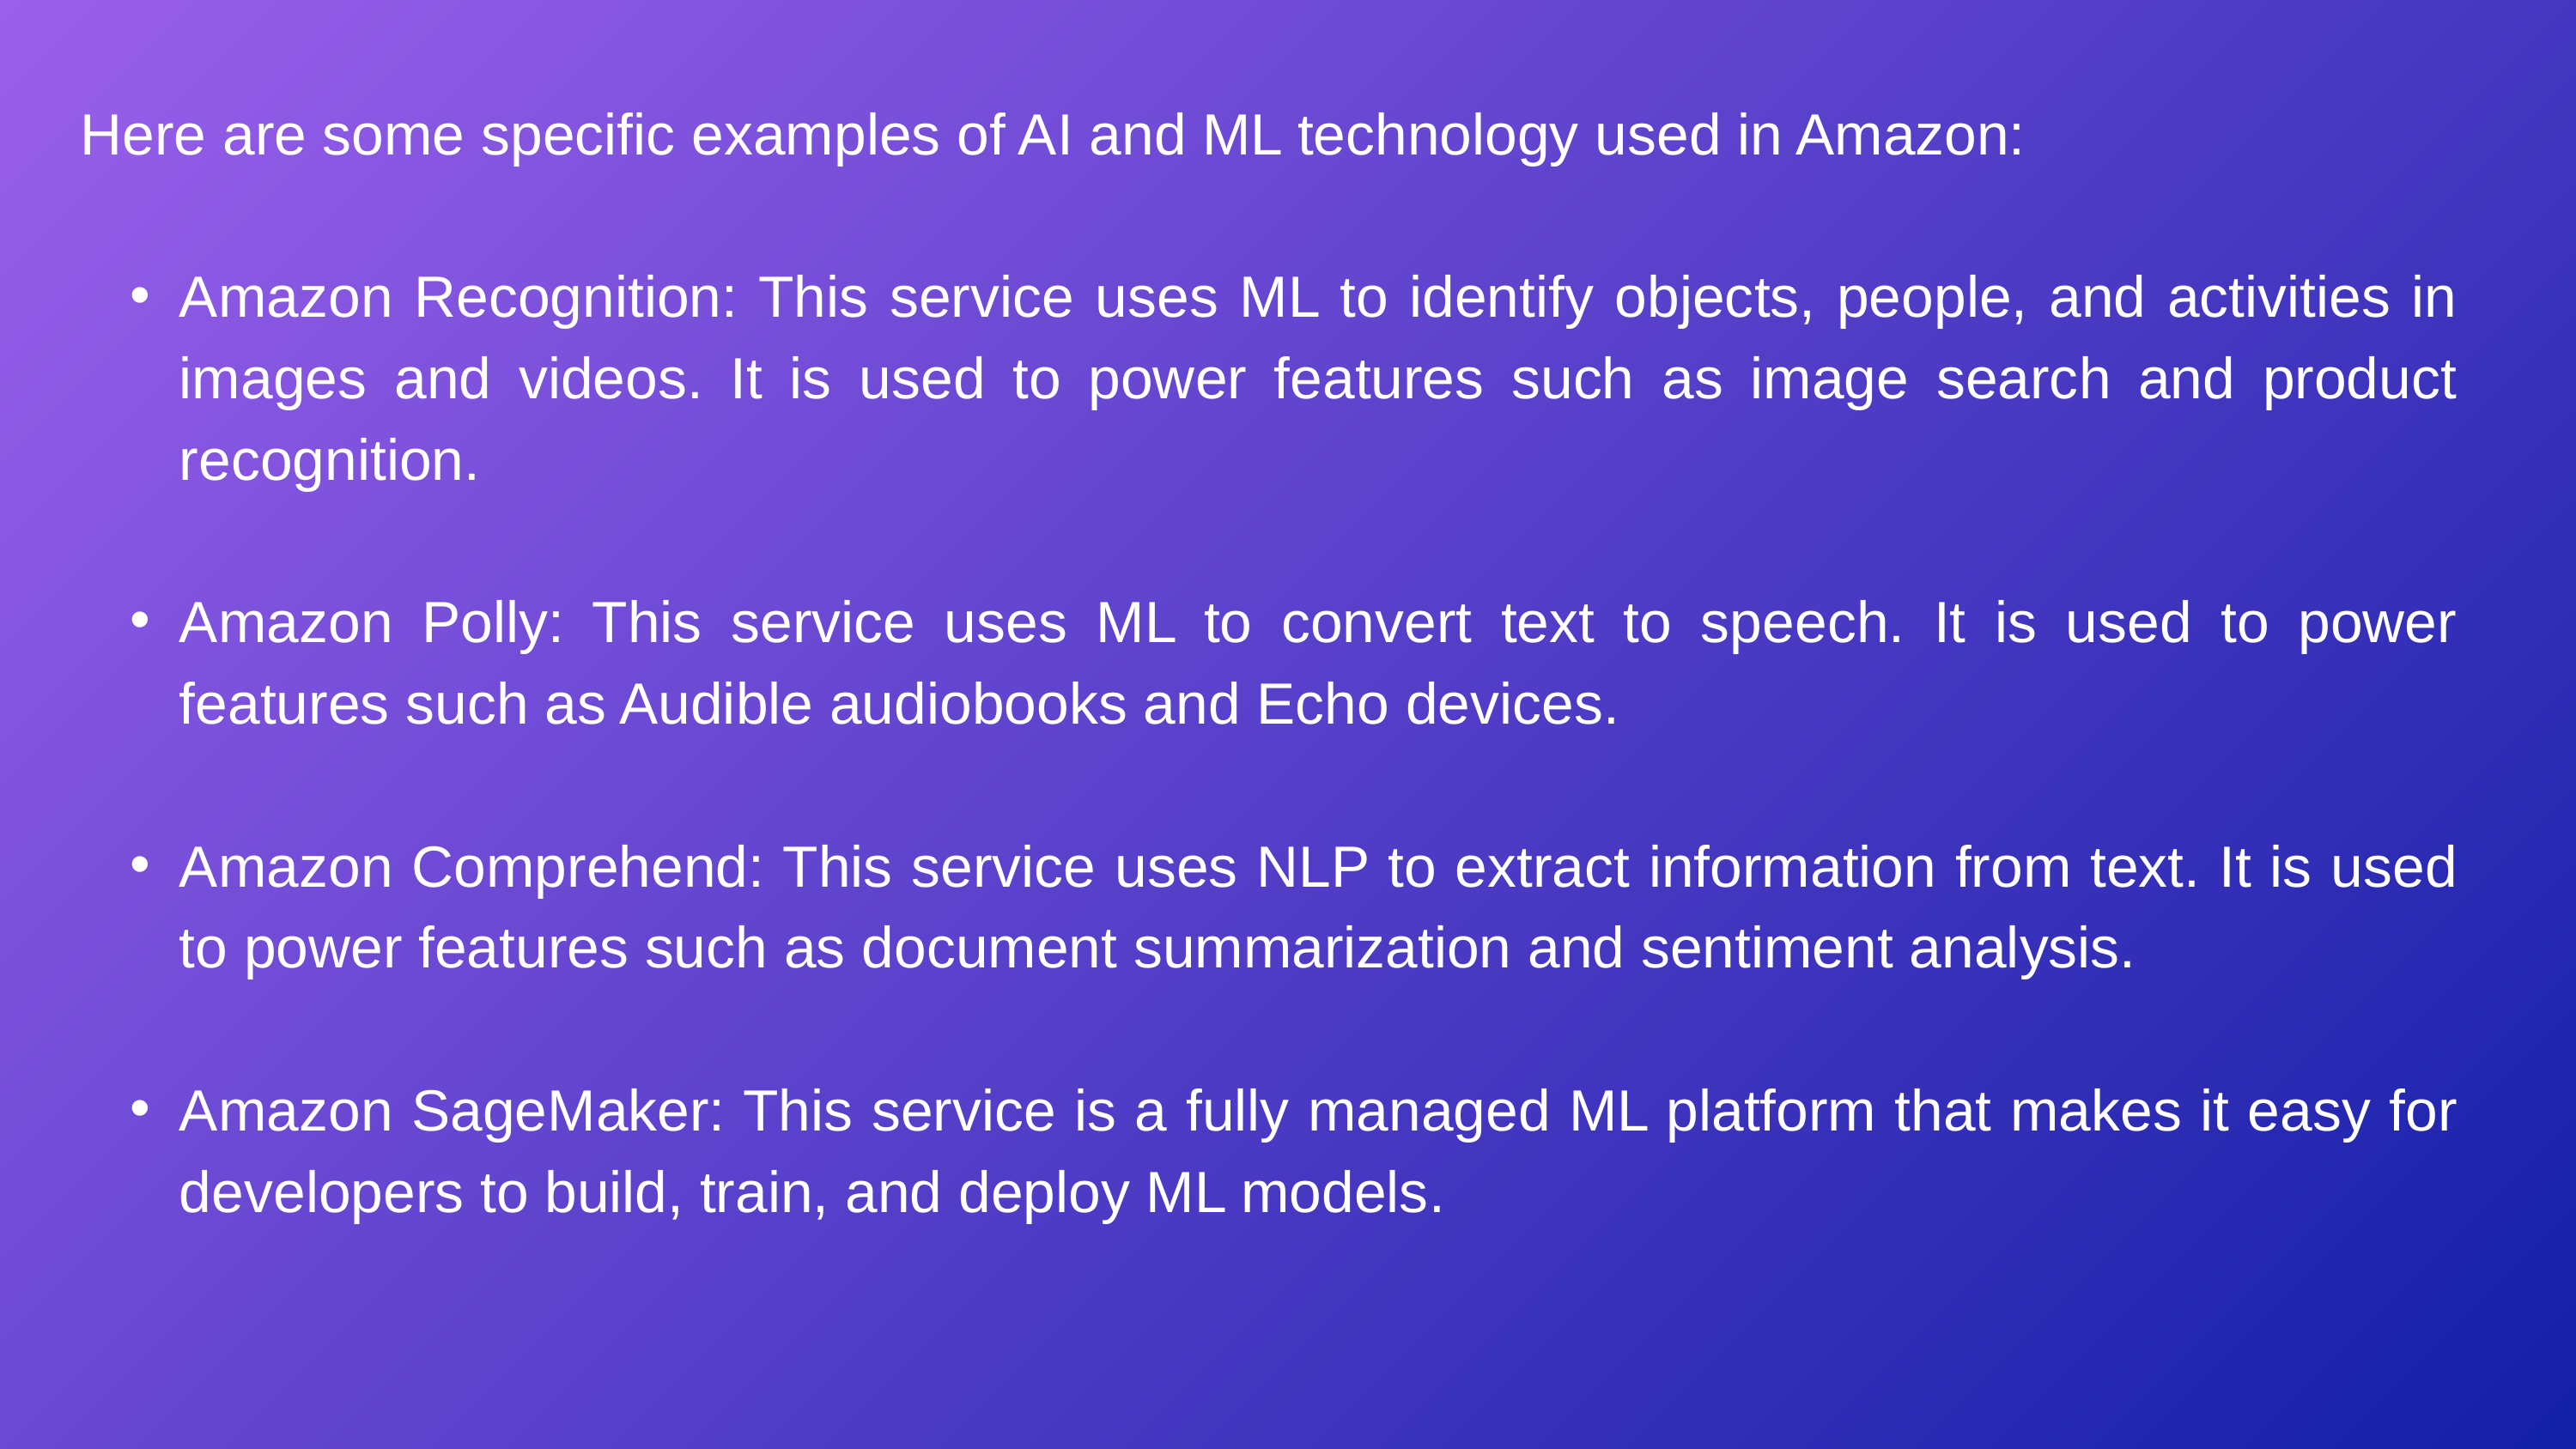

Here are some specific examples of AI and ML technology used in Amazon:

Amazon Recognition: This service uses ML to identify objects, people, and activities in images and videos. It is used to power features such as image search and product recognition.

Amazon Polly: This service uses ML to convert text to speech. It is used to power features such as Audible audiobooks and Echo devices.

Amazon Comprehend: This service uses NLP to extract information from text. It is used to power features such as document summarization and sentiment analysis.

Amazon SageMaker: This service is a fully managed ML platform that makes it easy for developers to build, train, and deploy ML models.